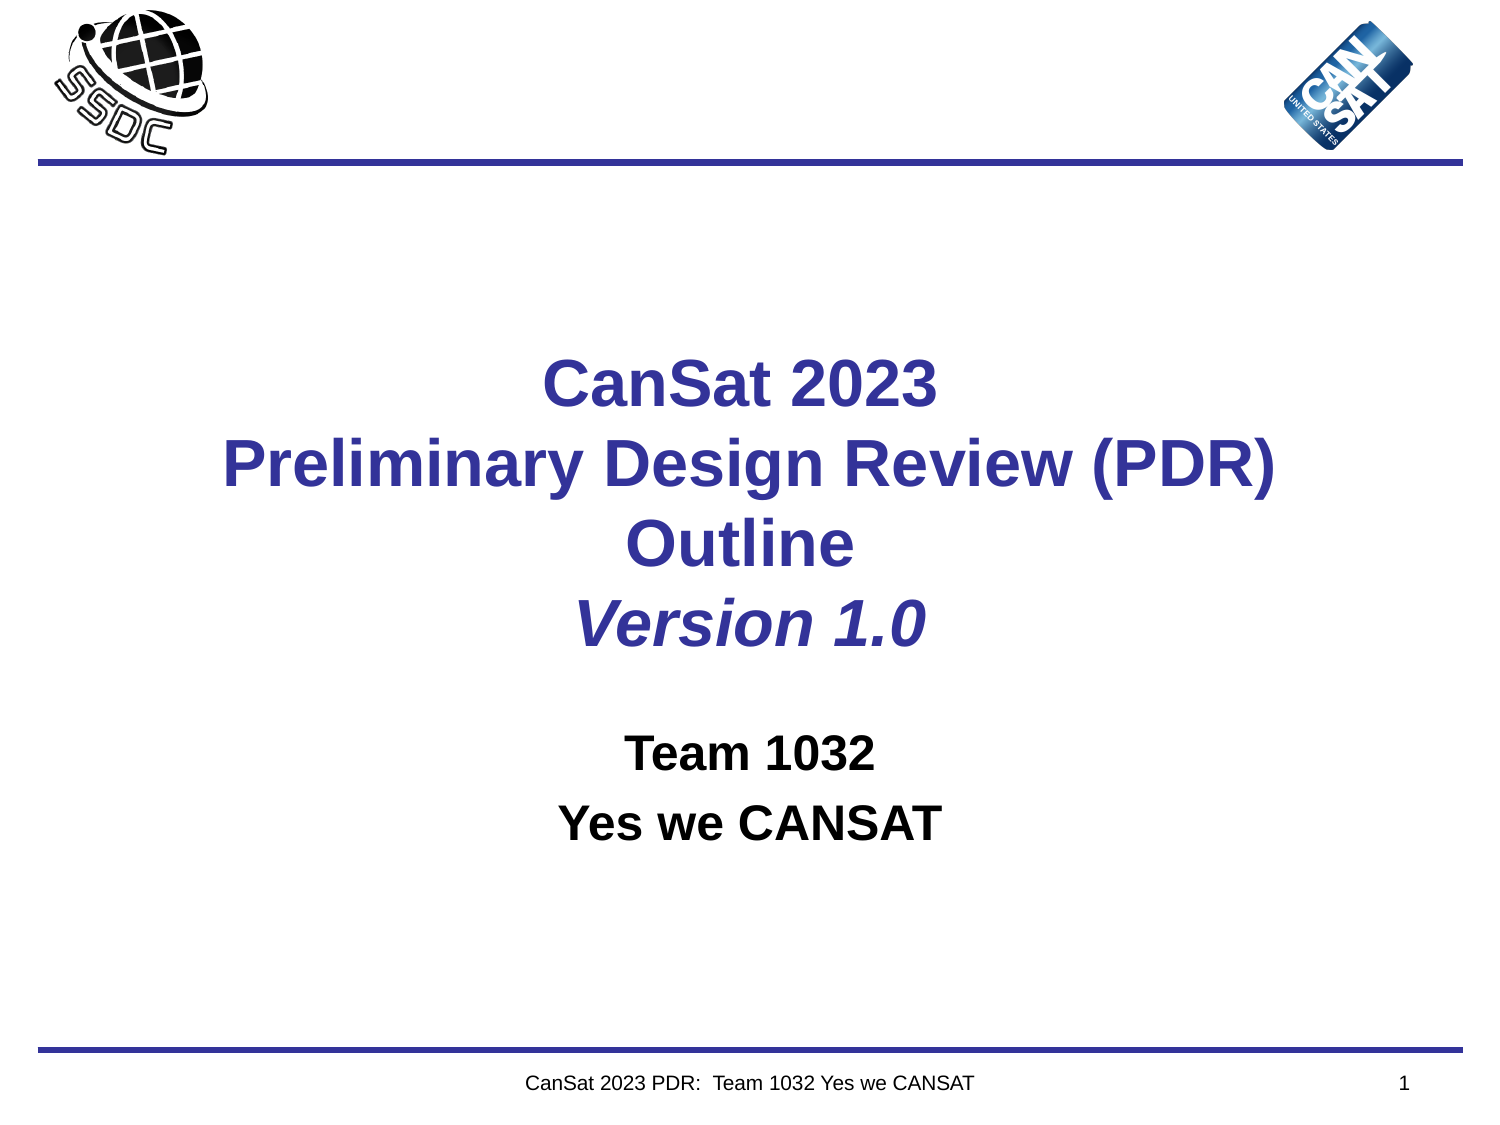

# CanSat 2023 Preliminary Design Review (PDR) Outline Version 1.0
Team 1032
Yes we CANSAT
CanSat 2023 PDR:  Team 1032 Yes we CANSAT
1